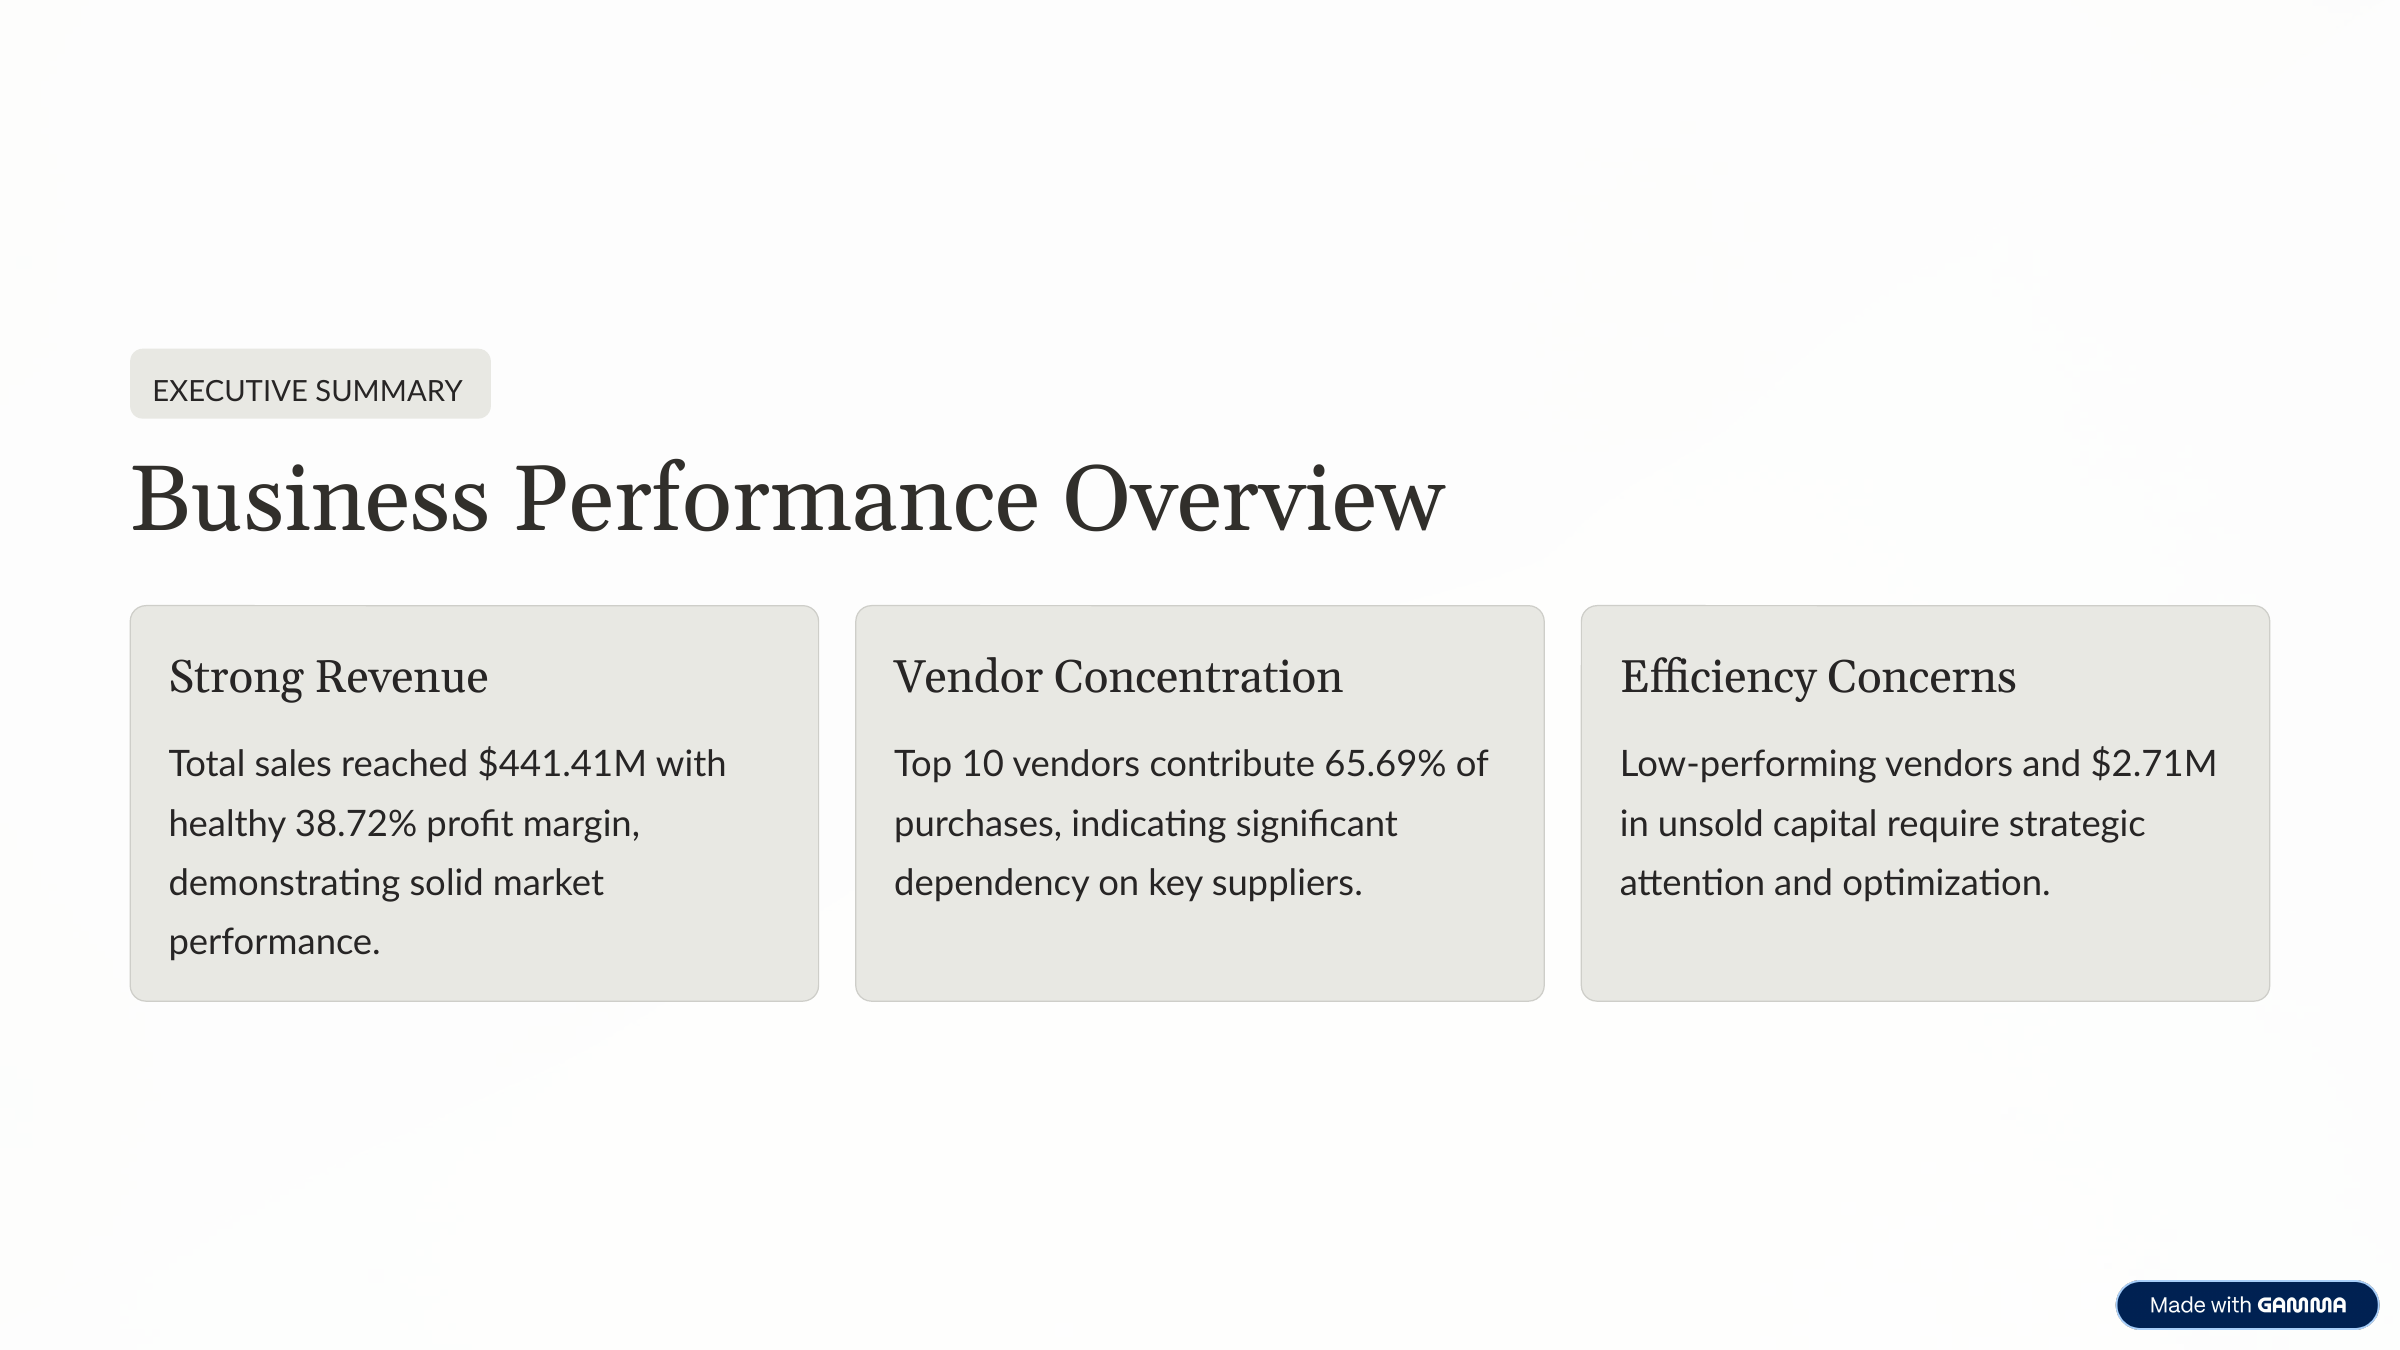

EXECUTIVE SUMMARY
Business Performance Overview

Strong Revenue
Vendor Concentration
Efficiency Concerns
Total sales reached $441.41M with healthy 38.72% profit margin, demonstrating solid market performance.
Top 10 vendors contribute 65.69% of purchases, indicating significant dependency on key suppliers.
Low-performing vendors and $2.71M in unsold capital require strategic attention and optimization.